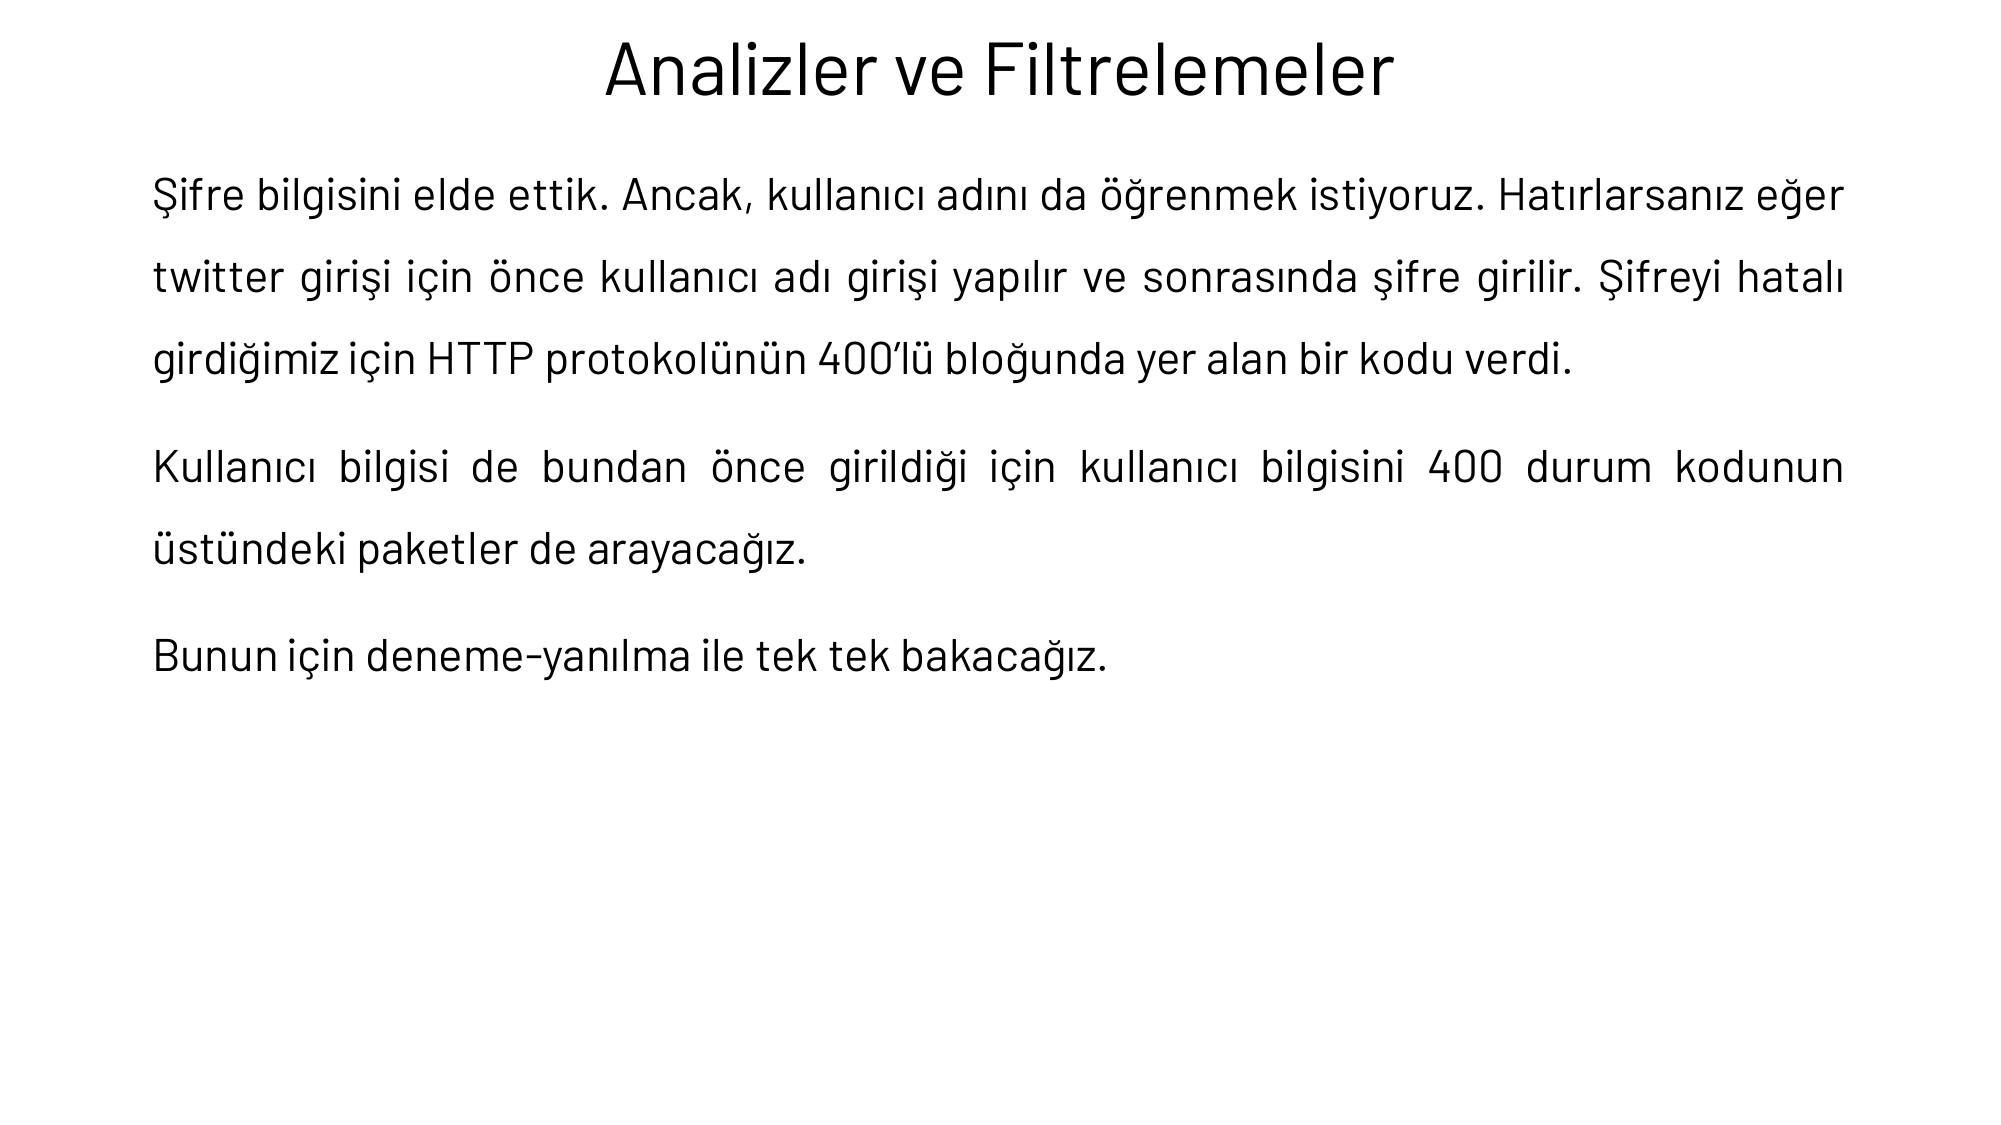

# Analizler ve Filtrelemeler
Şifre bilgisini elde ettik. Ancak, kullanıcı adını da öğrenmek istiyoruz. Hatırlarsanız eğer twitter girişi için önce kullanıcı adı girişi yapılır ve sonrasında şifre girilir. Şifreyi hatalı girdiğimiz için HTTP protokolünün 400’lü bloğunda yer alan bir kodu verdi.
Kullanıcı bilgisi de bundan önce girildiği için kullanıcı bilgisini 400 durum kodunun üstündeki paketler de arayacağız.
Bunun için deneme-yanılma ile tek tek bakacağız.